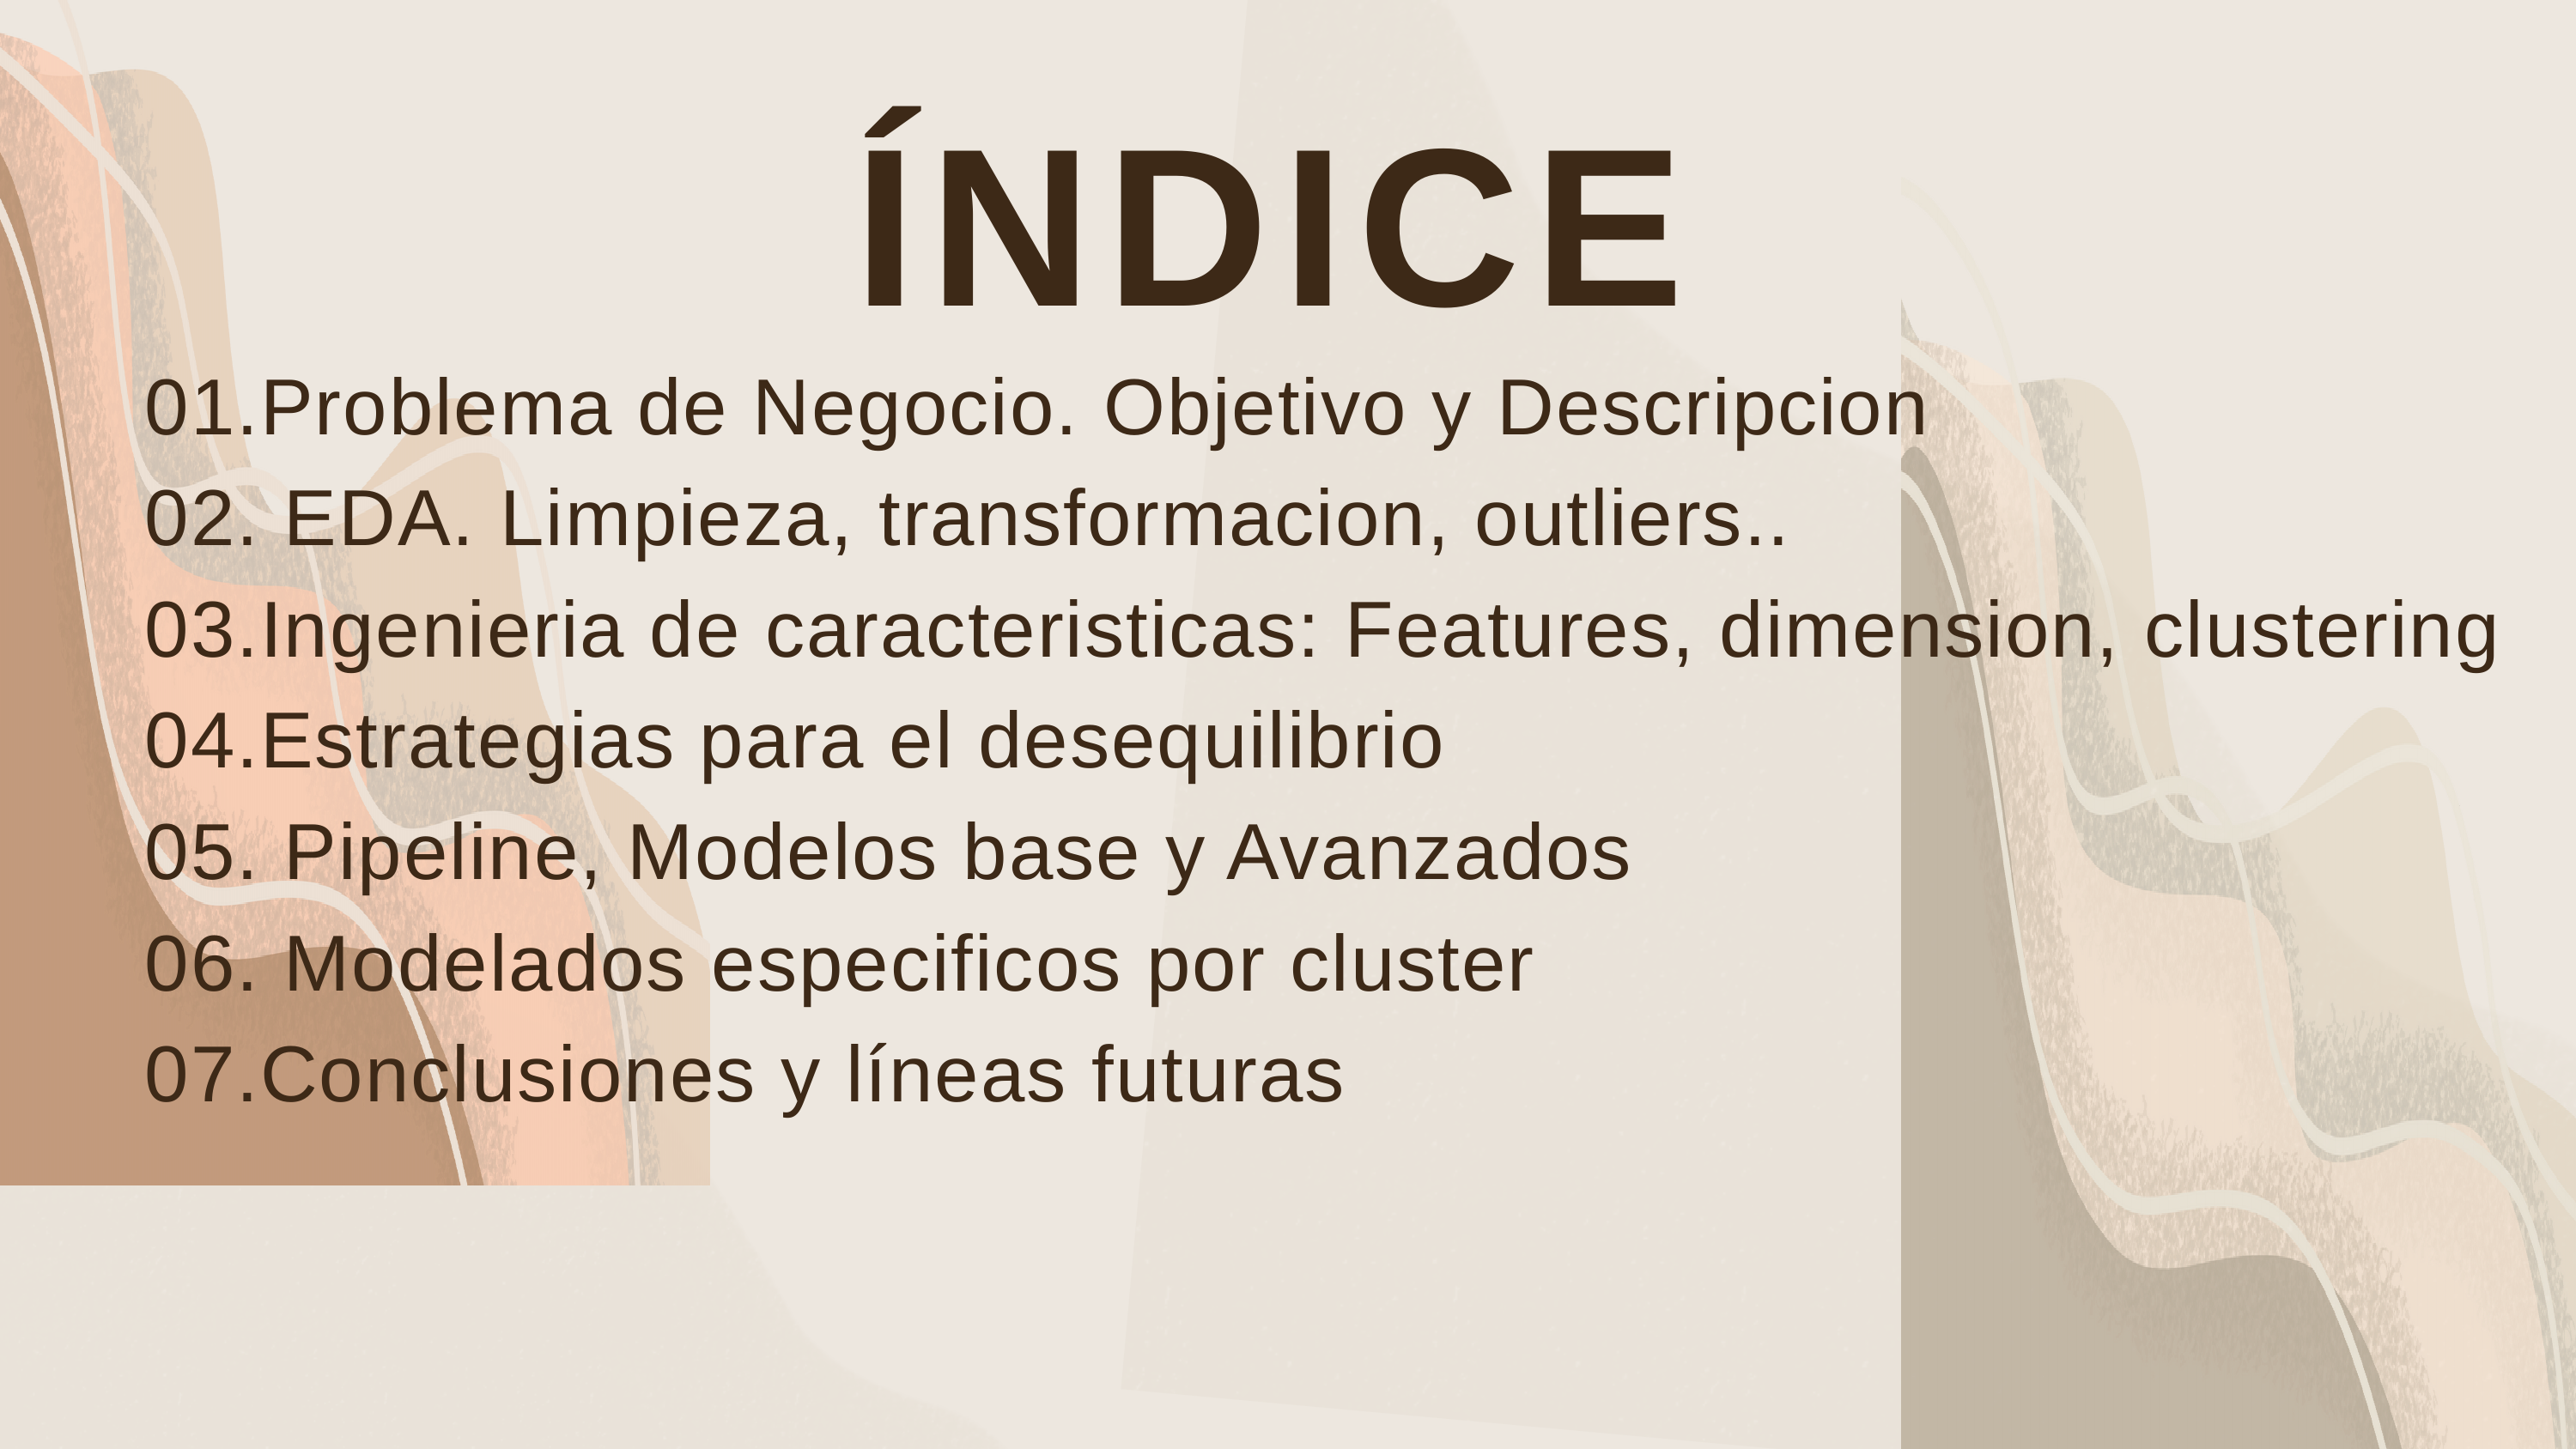

ÍNDICE

01.Problema de Negocio. Objetivo y Descripcion
02. EDA. Limpieza, transformacion, outliers..
03.Ingenieria de caracteristicas: Features, dimension, clustering
04.Estrategias para el desequilibrio
05. Pipeline, Modelos base y Avanzados
06. Modelados especificos por cluster
07.Conclusiones y líneas futuras